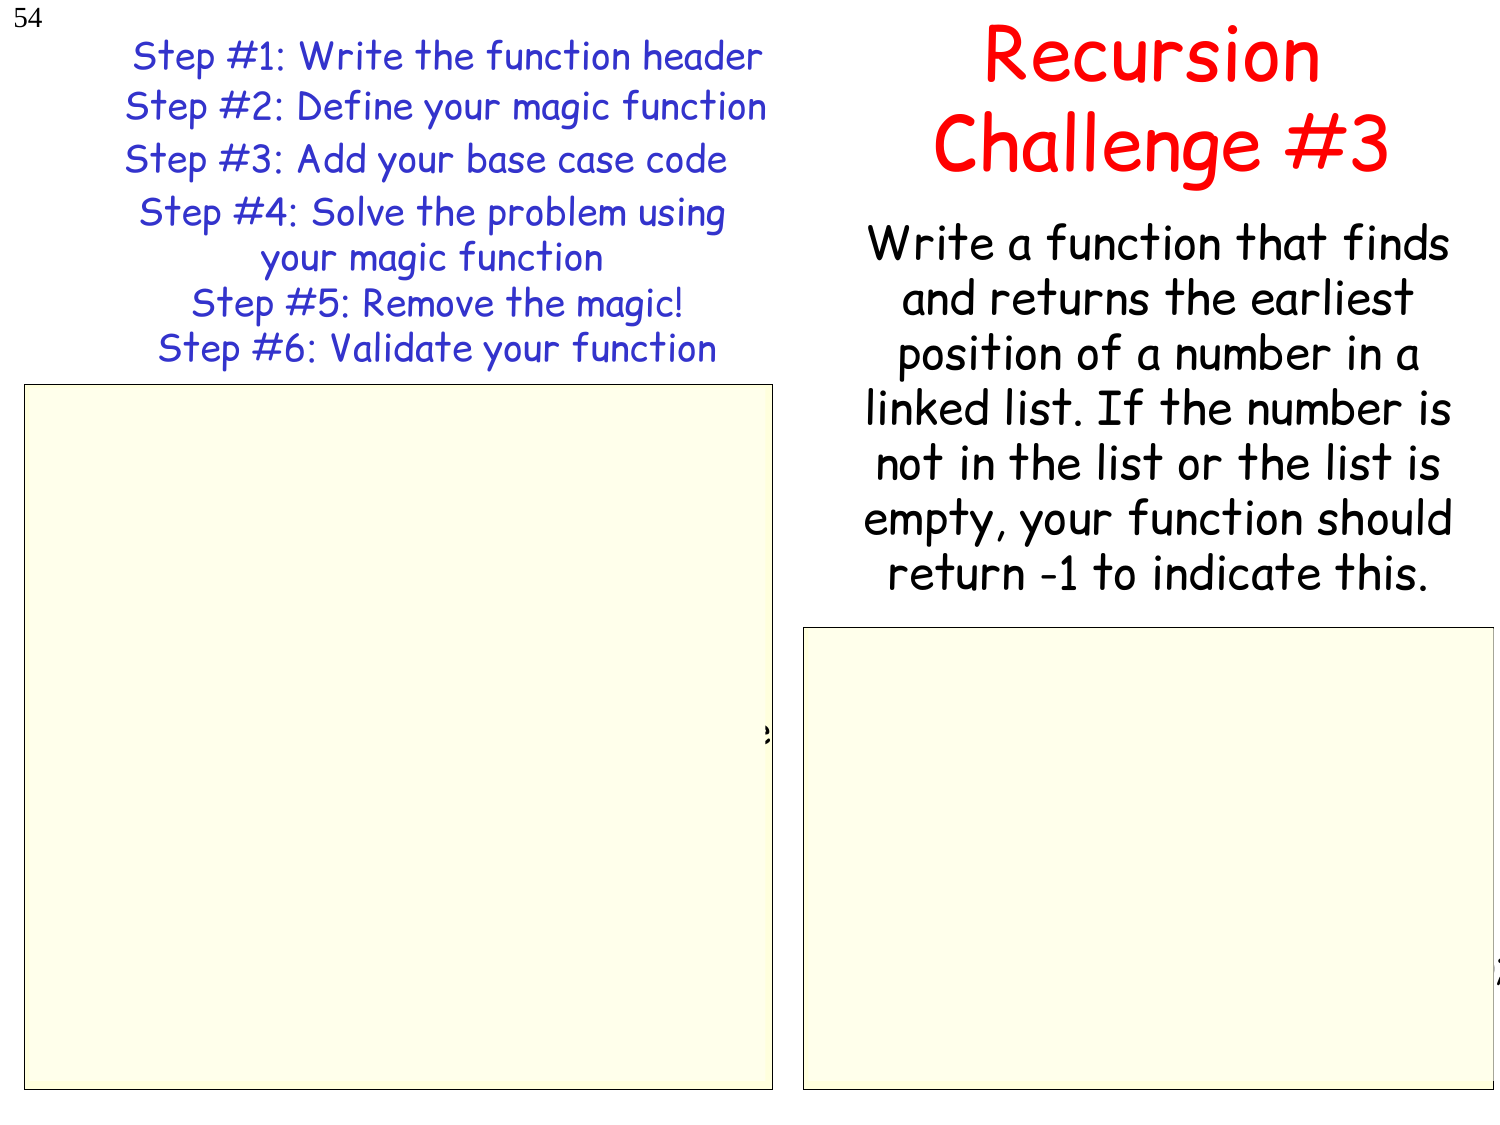

54
# Recursion Challenge #3
Step #1: Write the function header
Step #2: Define your magic function
Step #3: Add your base case code
Step #4: Solve the problem using
your magic function
Write a function that finds and returns the earliest position of a number in a linked list. If the number is not in the list or the list is empty, your function should return -1 to indicate this.
Step #5: Remove the magic!
Step #6: Validate your function

int findPos(Node *cur, int val)
{

}
void magicfindPos(Node *n, int v) {…}

if (cur == nullptr)  // # is not in list!
     return -1;         // so return -1
int main()
{

}

if (cur->value == val)
     return 0;        // # found in top node
Node *head1 = nullptr; // empty
cout << findPos(head1, 5);
 Node *cur = <make a linked list>;
 int val = 3; // let’s find this
int posInRestOfList =
 magic
         findPos(cur->next, val);
Node *head2 = createSingleNode(5);
cout << findPos(head2, 5);
if (posInRestOfList == -1)
     return -1; // # was not in tail
// search the last n-1 nodes for
// your value using the magic func
int a = magicfindPos( cur->next, val );
Node *head3 = createTwoNodes(5,6);
cout << findPos(head3, 6);
else
     return posInRestOfList + 1;